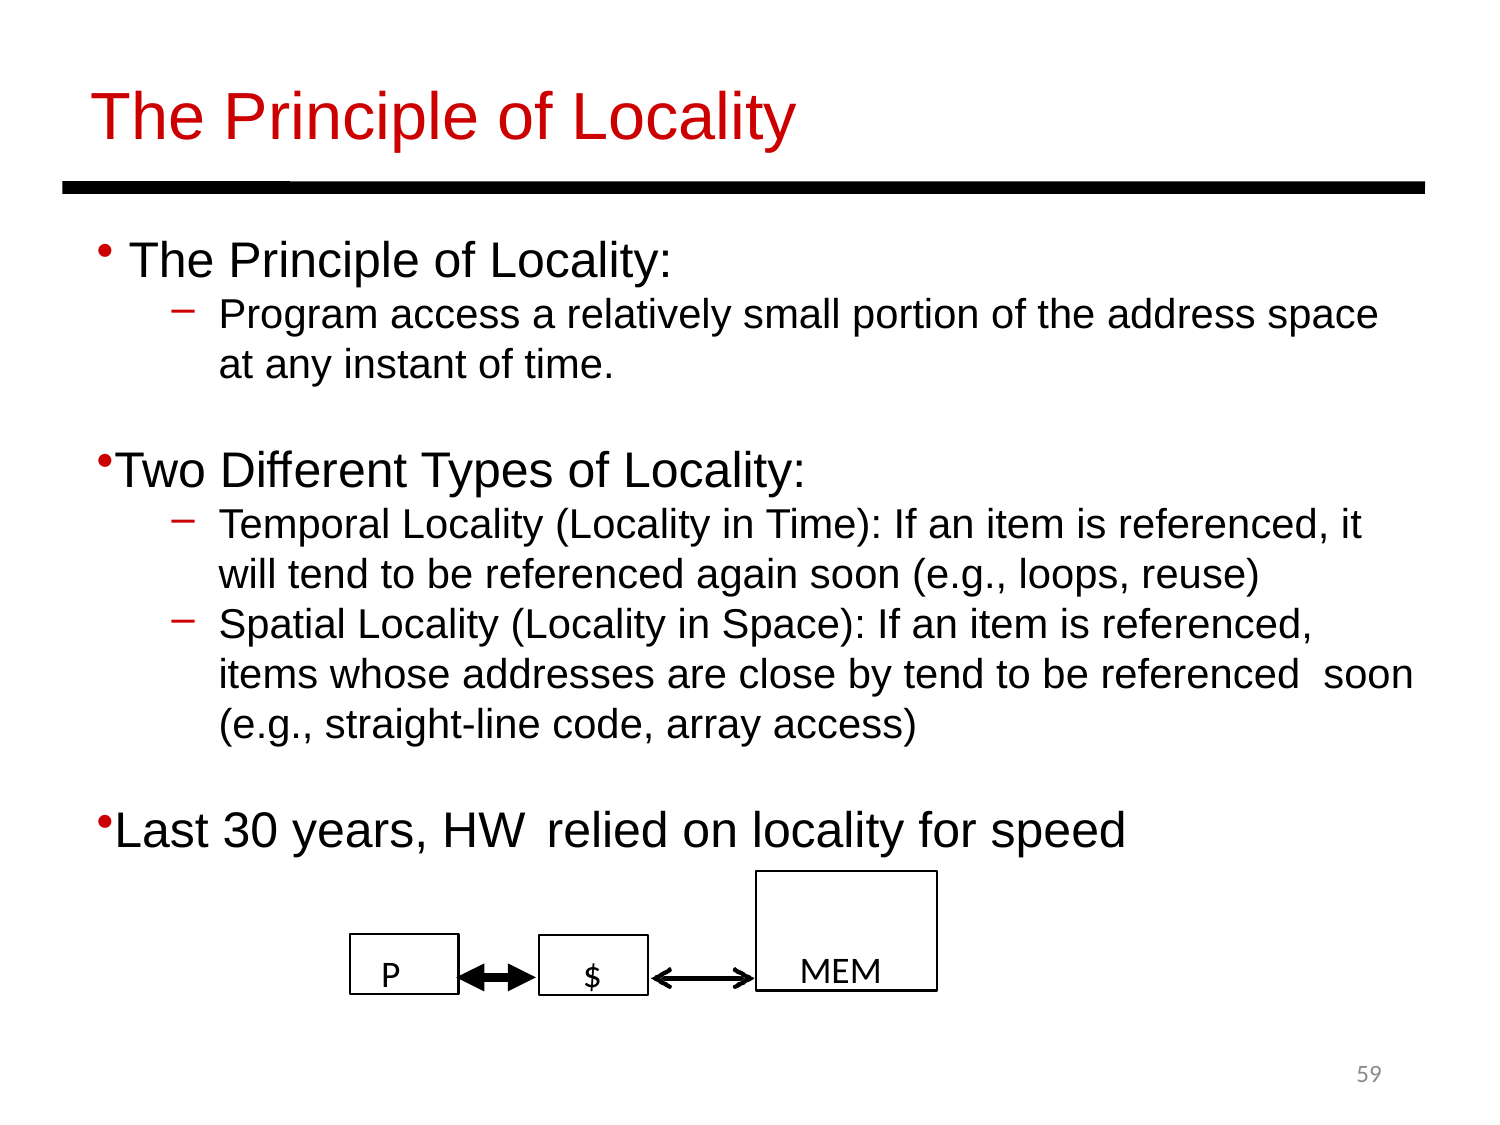

The Principle of Locality

 The Principle of Locality:
Program access a relatively small portion of the address space  at any instant of time.

Two Diﬀerent Types of Locality:
Temporal Locality (Locality in Time): If an item is referenced, it  will tend to be referenced again soon (e.g., loops, reuse)
Spatial Locality (Locality in Space): If an item is referenced,  items whose addresses are close by tend to be referenced  soon (e.g., straight-line code, array access)

Last 30 years, HW	relied on locality for speed

MEM
P
$

59